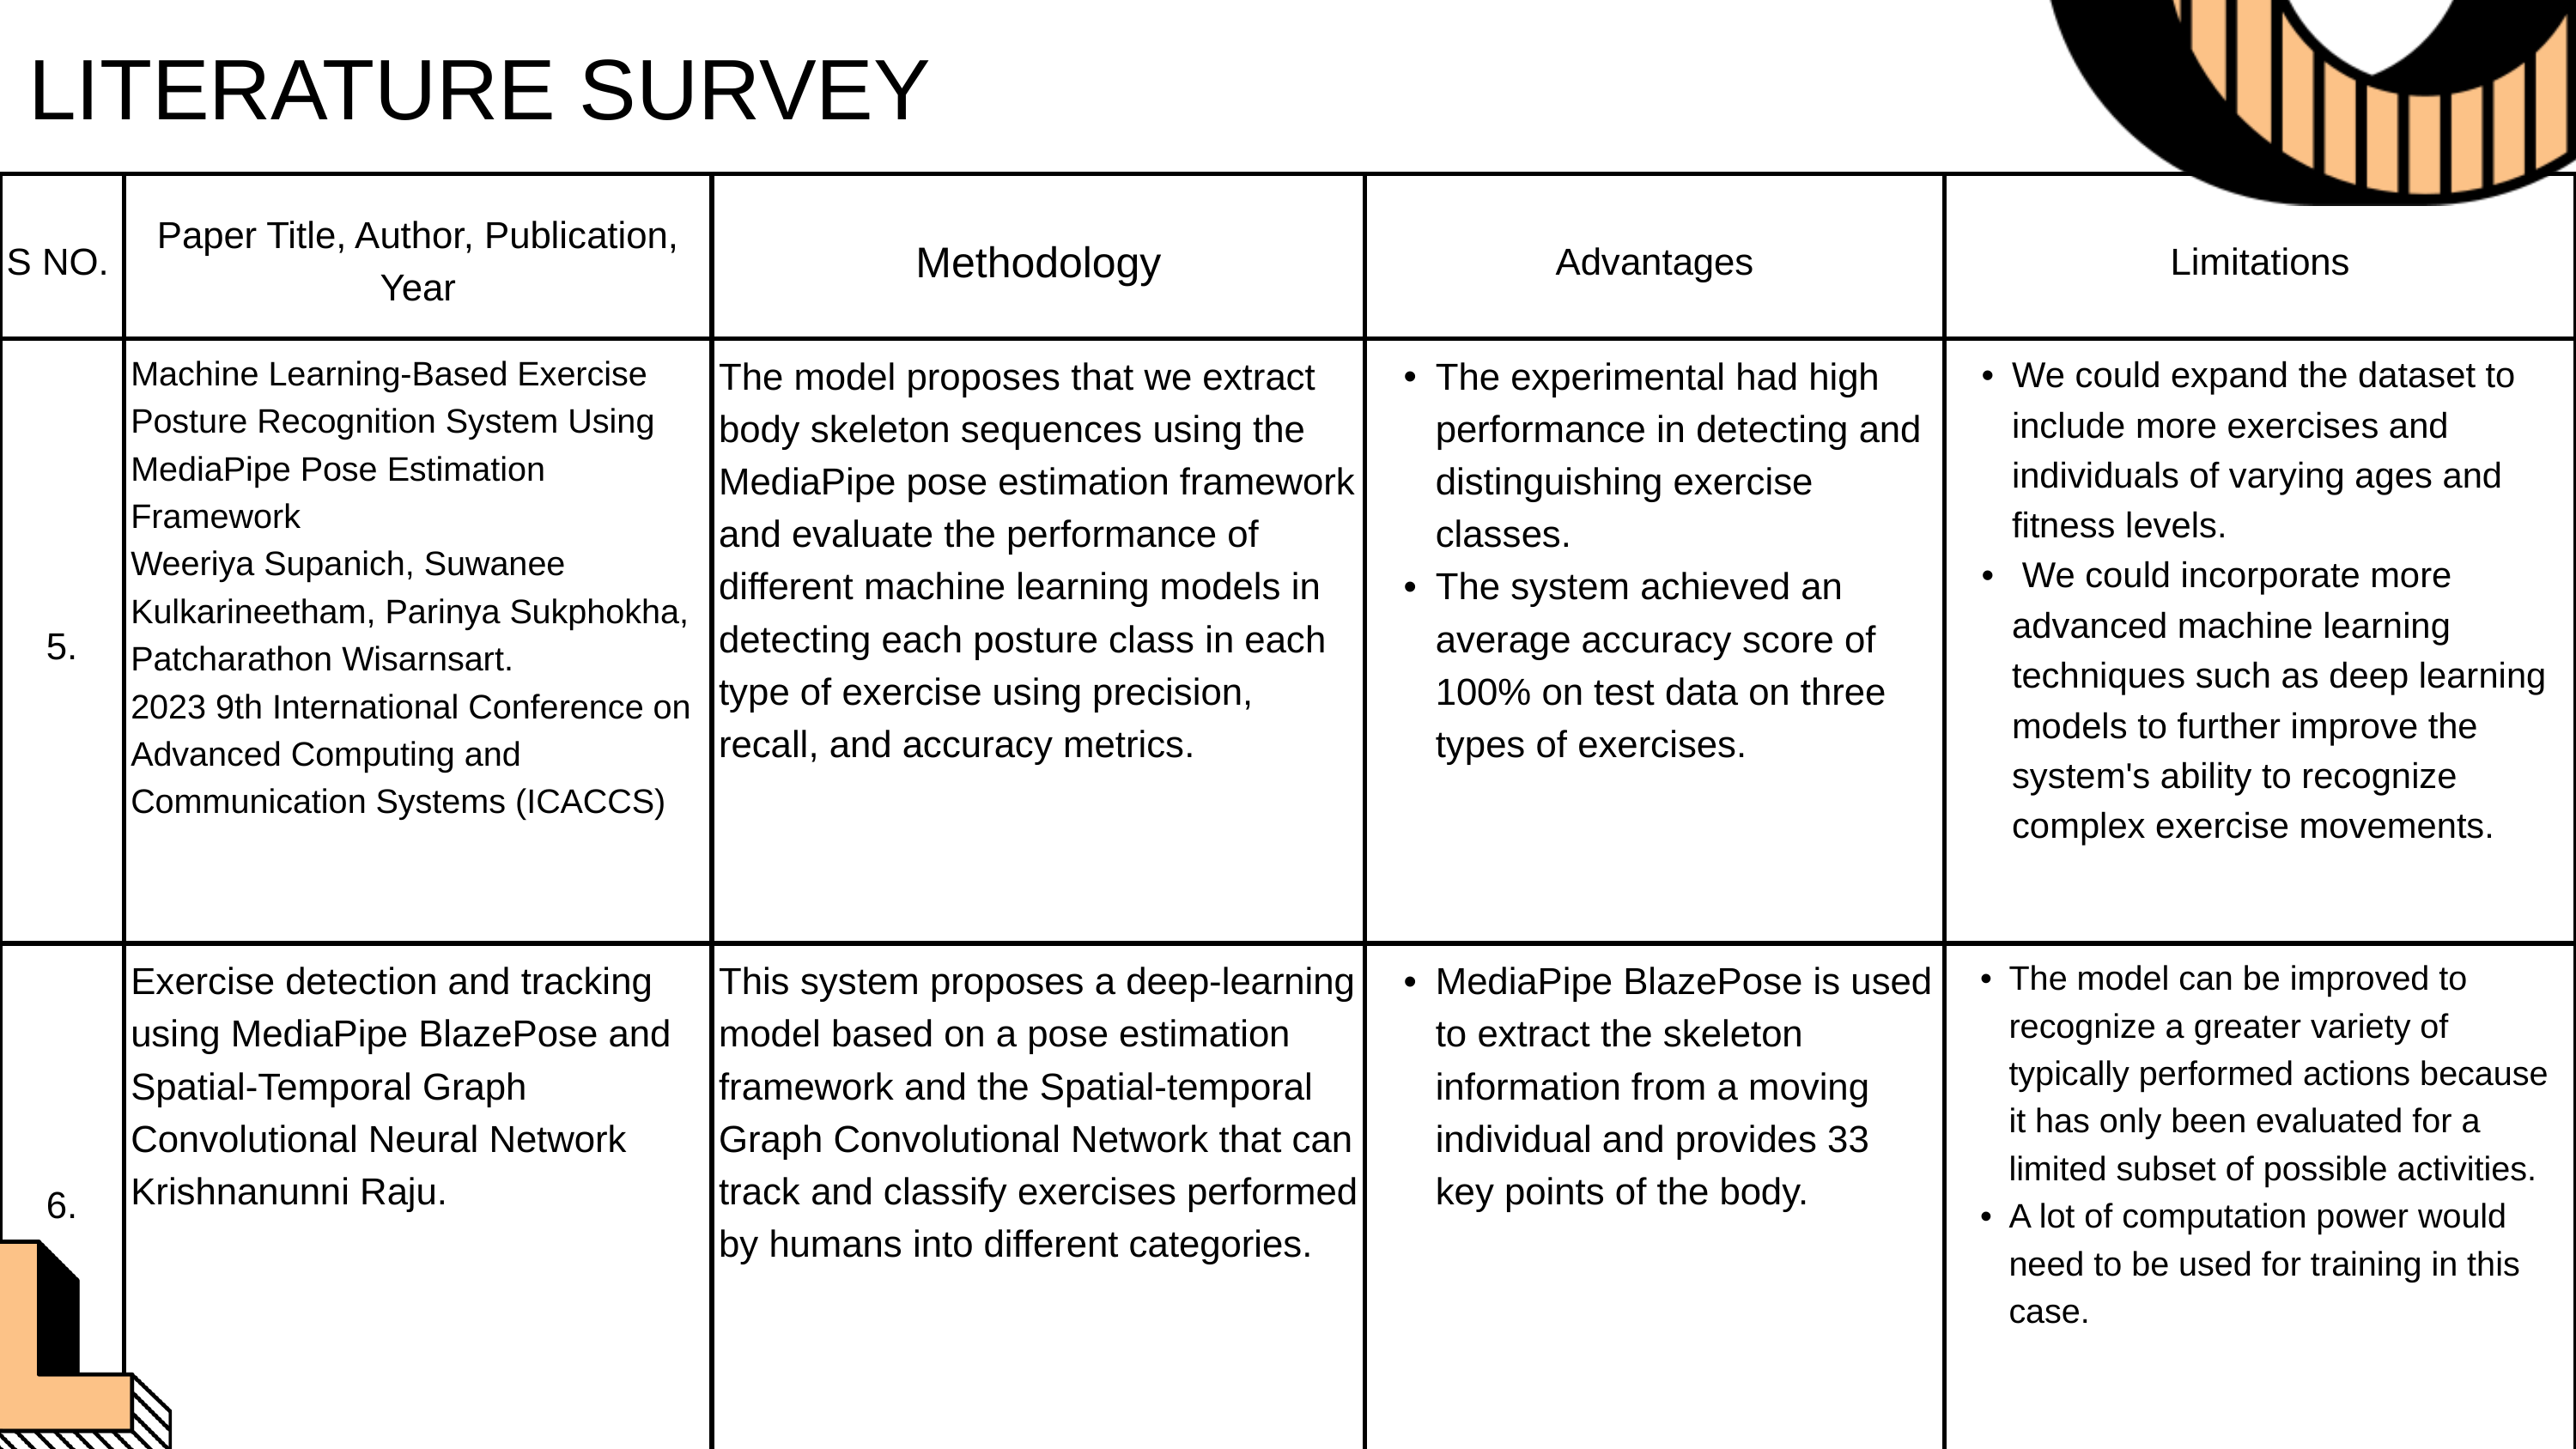

LITERATURE SURVEY
| S NO. | Paper Title, Author, Publication, Year | Methodology | Advantages | Limitations |
| --- | --- | --- | --- | --- |
| 5. | Machine Learning-Based Exercise Posture Recognition System Using MediaPipe Pose Estimation Framework Weeriya Supanich, Suwanee Kulkarineetham, Parinya Sukphokha, Patcharathon Wisarnsart. 2023 9th International Conference on Advanced Computing and Communication Systems (ICACCS) | The model proposes that we extract body skeleton sequences using the MediaPipe pose estimation framework and evaluate the performance of different machine learning models in detecting each posture class in each type of exercise using precision, recall, and accuracy metrics. | The experimental had high performance in detecting and distinguishing exercise classes. The system achieved an average accuracy score of 100% on test data on three types of exercises. | We could expand the dataset to include more exercises and individuals of varying ages and fitness levels. We could incorporate more advanced machine learning techniques such as deep learning models to further improve the system's ability to recognize complex exercise movements. |
| 6. | Exercise detection and tracking using MediaPipe BlazePose and Spatial-Temporal Graph Convolutional Neural Network Krishnanunni Raju. | This system proposes a deep-learning model based on a pose estimation framework and the Spatial-temporal Graph Convolutional Network that can track and classify exercises performed by humans into different categories. | MediaPipe BlazePose is used to extract the skeleton information from a moving individual and provides 33 key points of the body. | The model can be improved to recognize a greater variety of typically performed actions because it has only been evaluated for a limited subset of possible activities. A lot of computation power would need to be used for training in this case. |